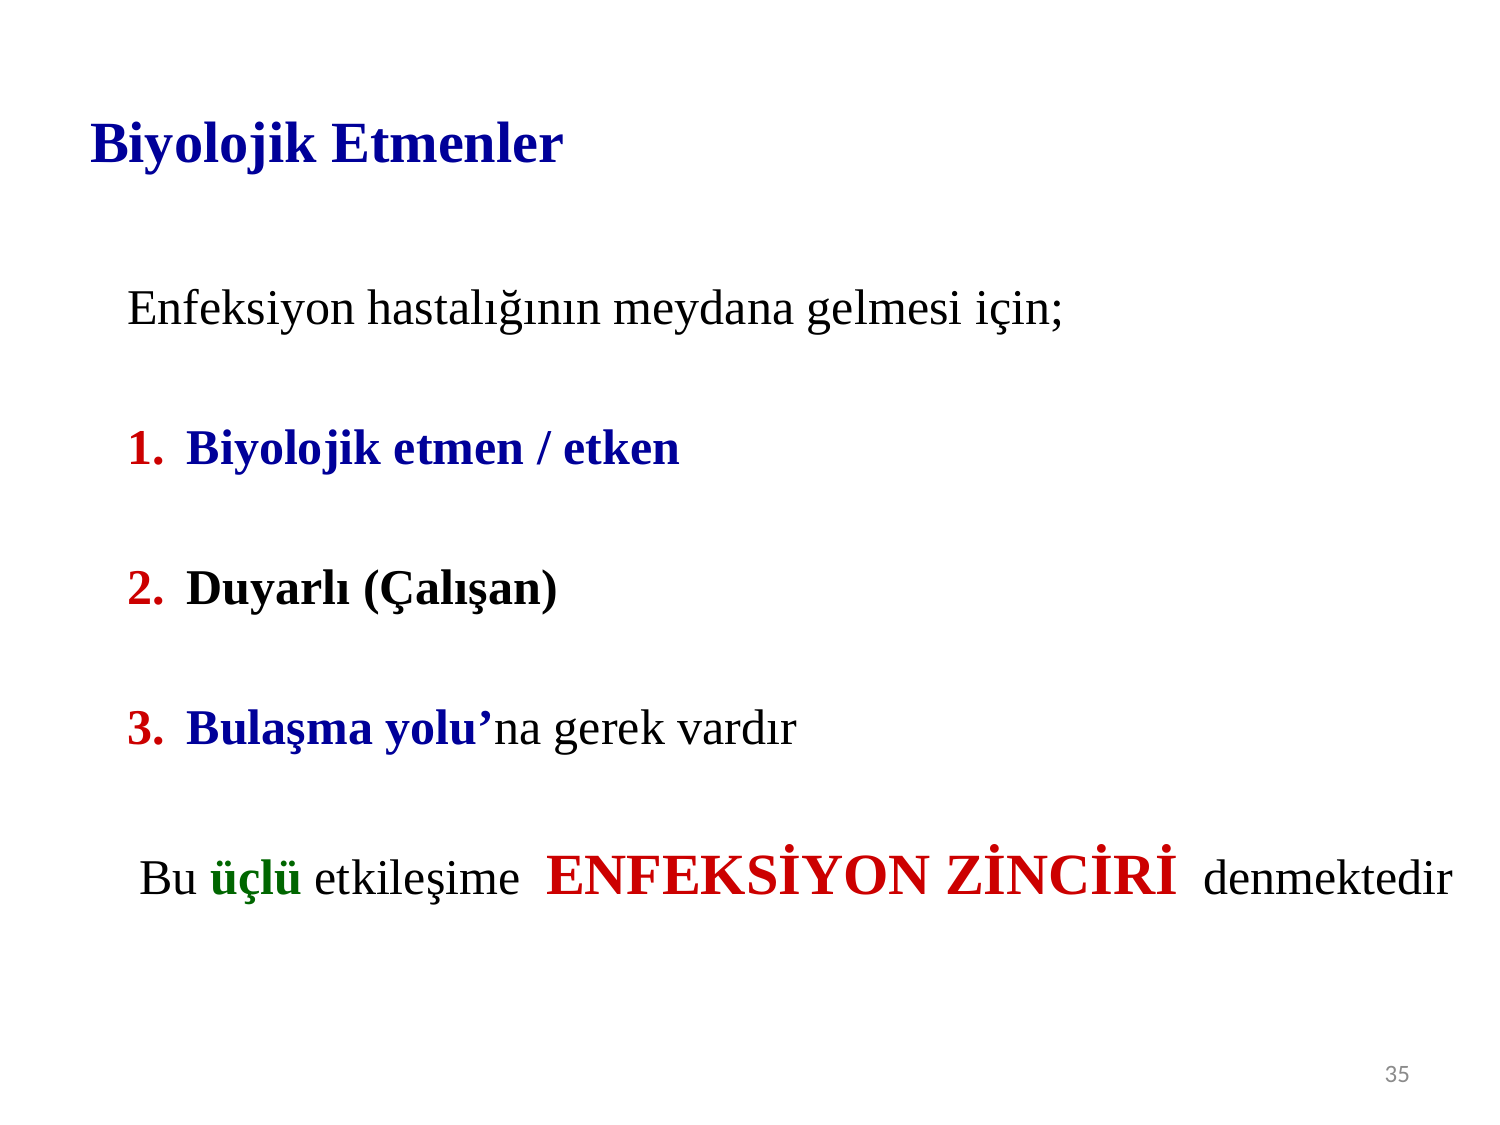

# Biyolojik Etmenler
Enfeksiyon hastalığının meydana gelmesi için;

Biyolojik etmen / etken

Duyarlı (Çalışan)

Bulaşma yolu’na gerek vardır

 Bu üçlü etkileşime  ENFEKSİYON ZİNCİRİ  denmektedir

35